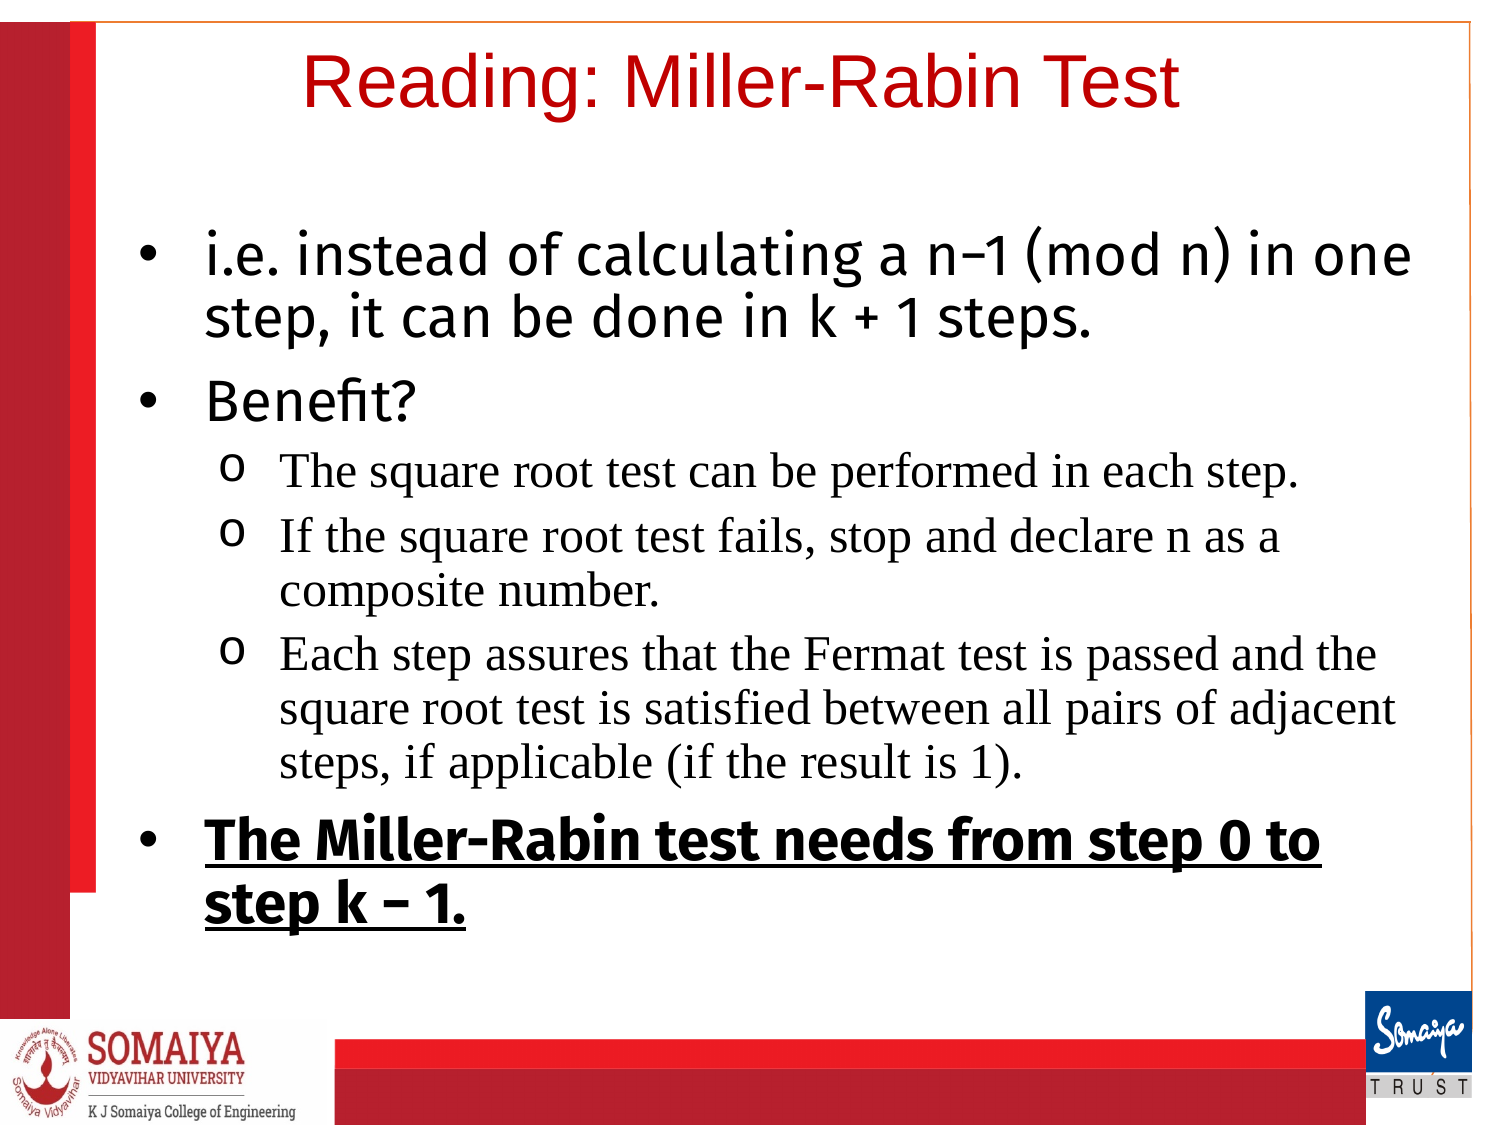

# Reading: Miller-Rabin Test
i.e. instead of calculating a n−1 (mod n) in one step, it can be done in k + 1 steps.
Benefit?
The square root test can be performed in each step.
If the square root test fails, stop and declare n as a composite number.
Each step assures that the Fermat test is passed and the square root test is satisfied between all pairs of adjacent steps, if applicable (if the result is 1).
The Miller-Rabin test needs from step 0 to step k − 1.